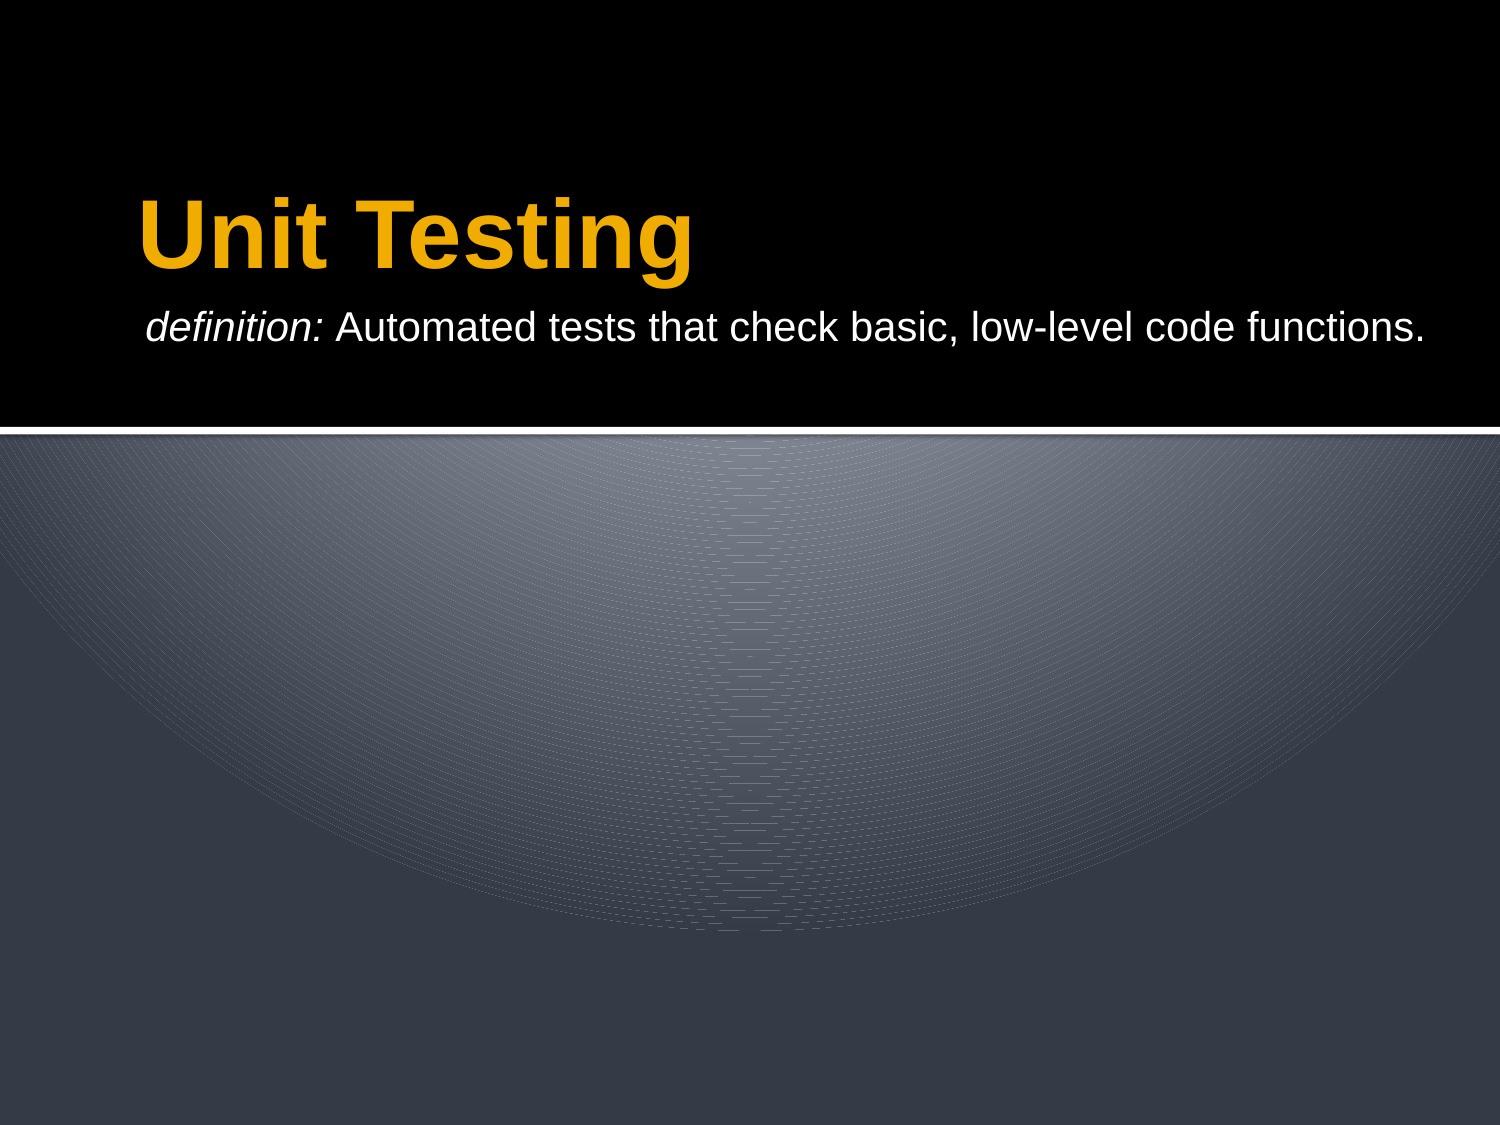

# Unit Testing
definition: Automated tests that check basic, low-level code functions.